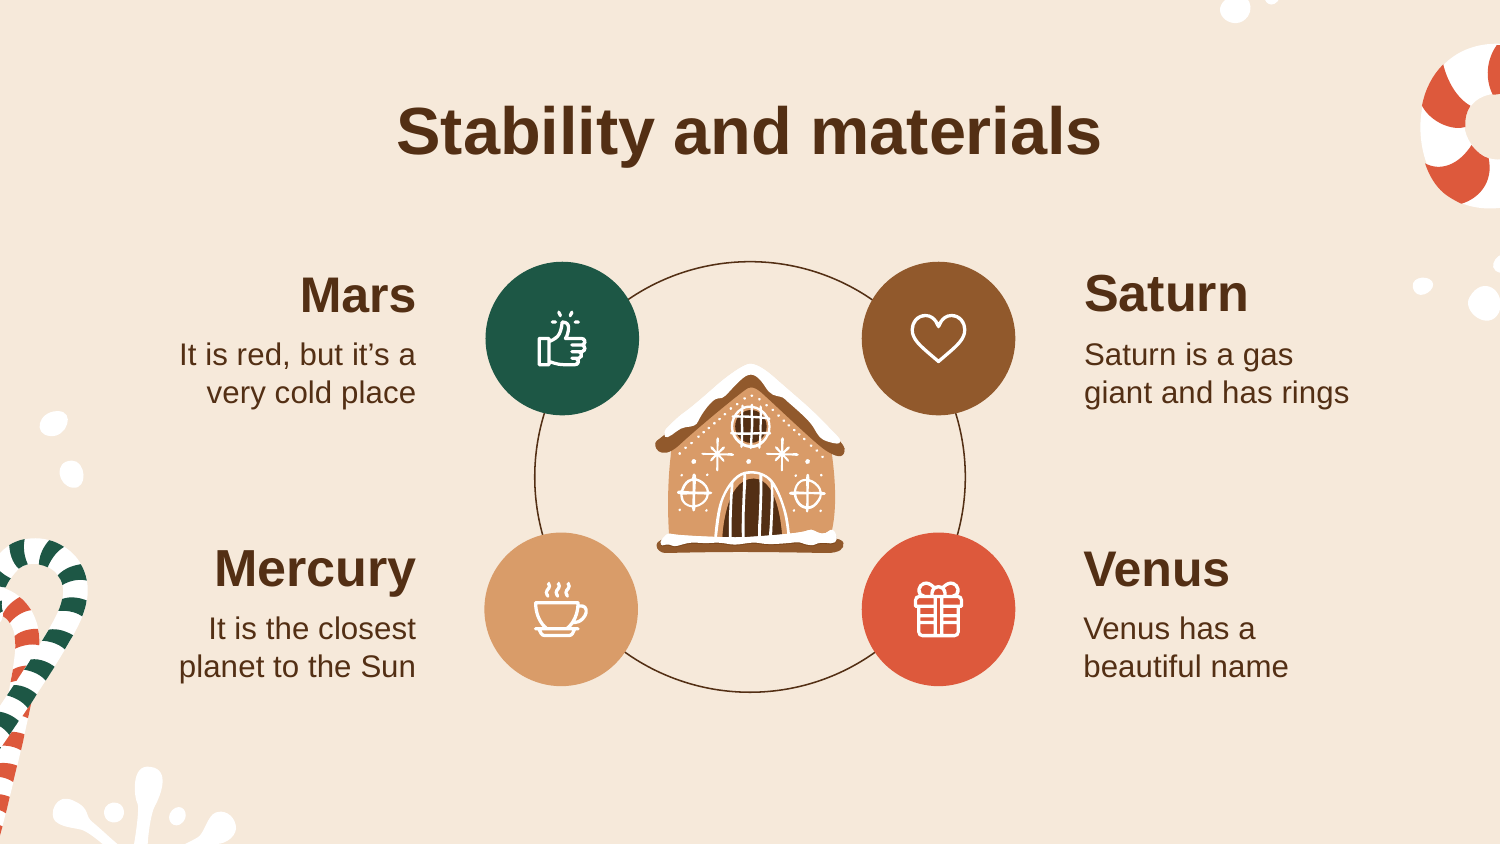

# Stability and materials
Mars
Saturn

It is red, but it’s a very cold place
Saturn is a gas giant and has rings

Mercury
Venus

It is the closest planet to the Sun
Venus has a beautiful name